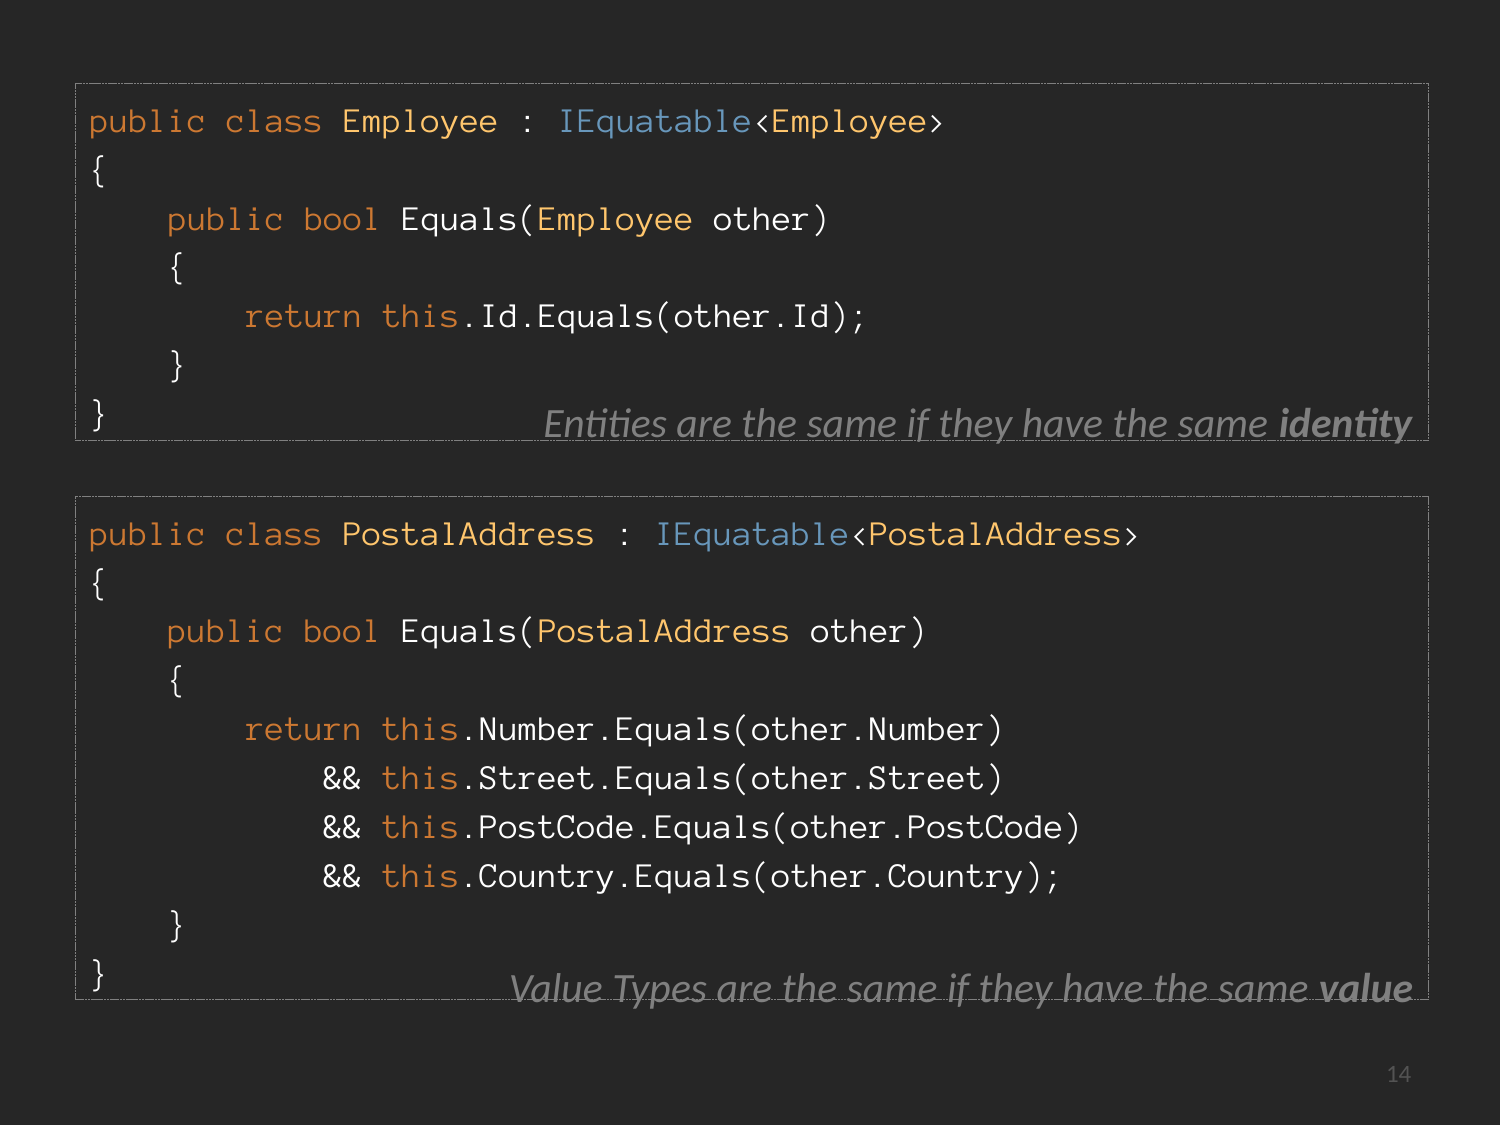

public class Employee : IEquatable<Employee>
{
    public bool Equals(Employee other)
    {
        return this.Id.Equals(other.Id);
    }
}
Entities are the same if they have the same identity
public class PostalAddress : IEquatable<PostalAddress>
{
    public bool Equals(PostalAddress other)
    {
        return this.Number.Equals(other.Number)
            && this.Street.Equals(other.Street)
            && this.PostCode.Equals(other.PostCode)
            && this.Country.Equals(other.Country);
    }
}
Value Types are the same if they have the same value